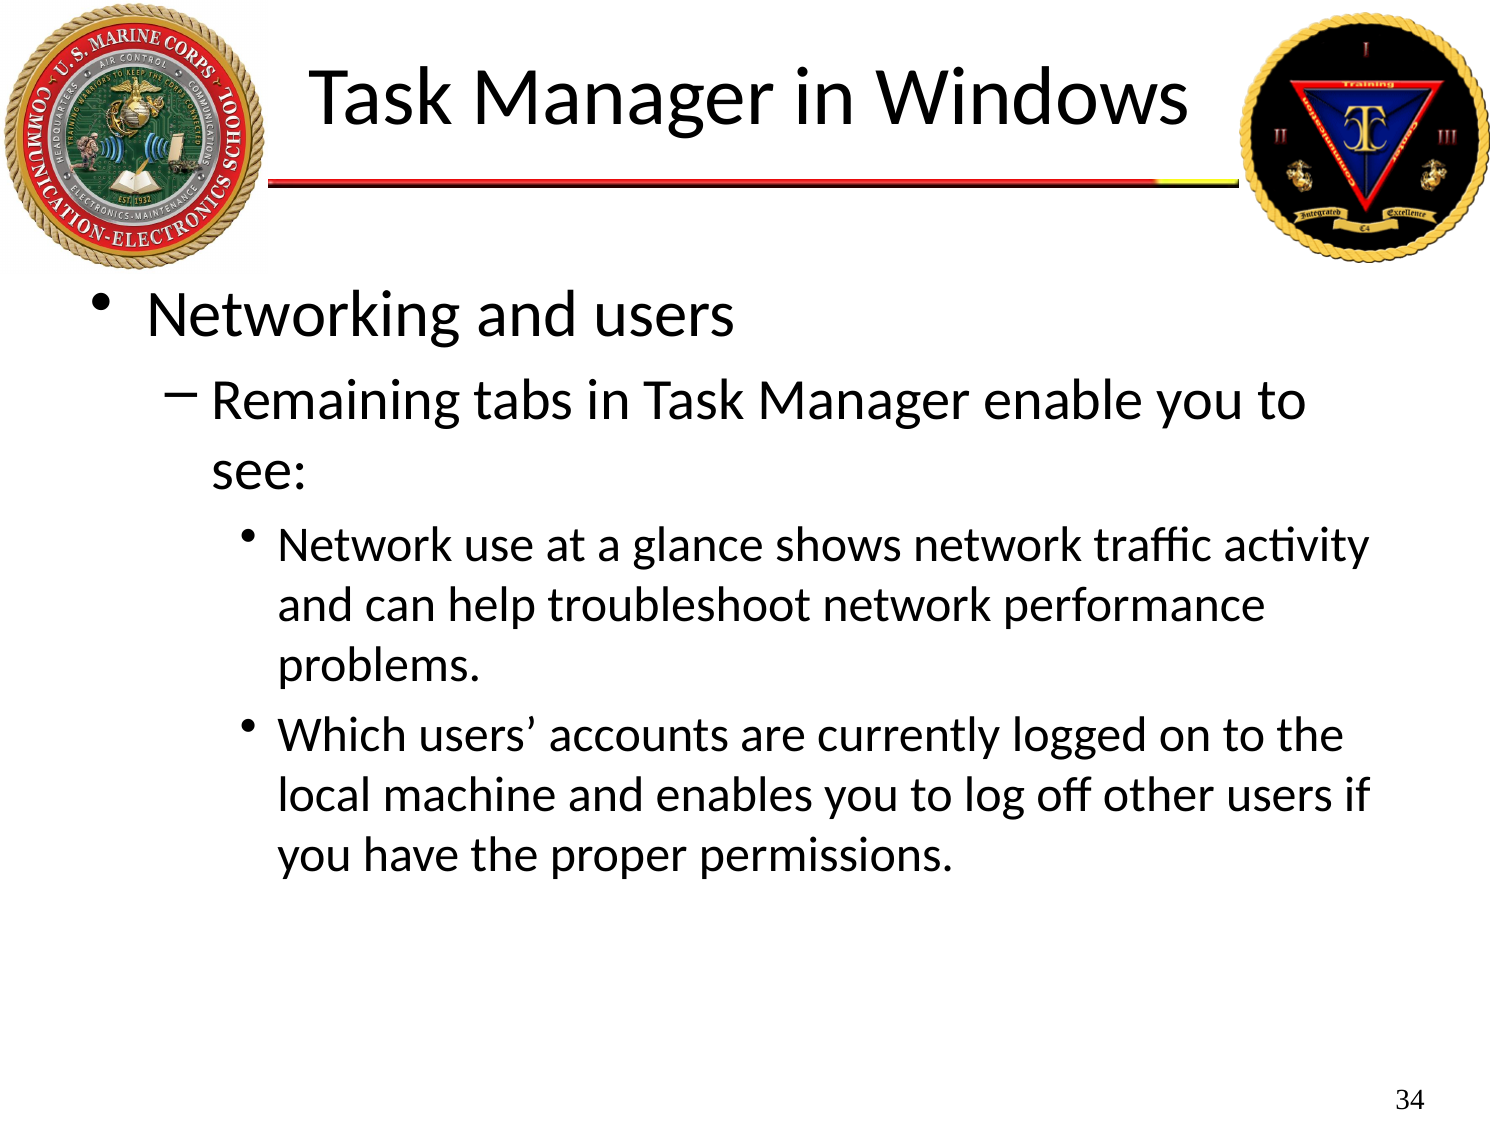

# Task Manager in Windows
Networking and users
Remaining tabs in Task Manager enable you to see:
Network use at a glance shows network traffic activity and can help troubleshoot network performance problems.
Which users’ accounts are currently logged on to the local machine and enables you to log off other users if you have the proper permissions.